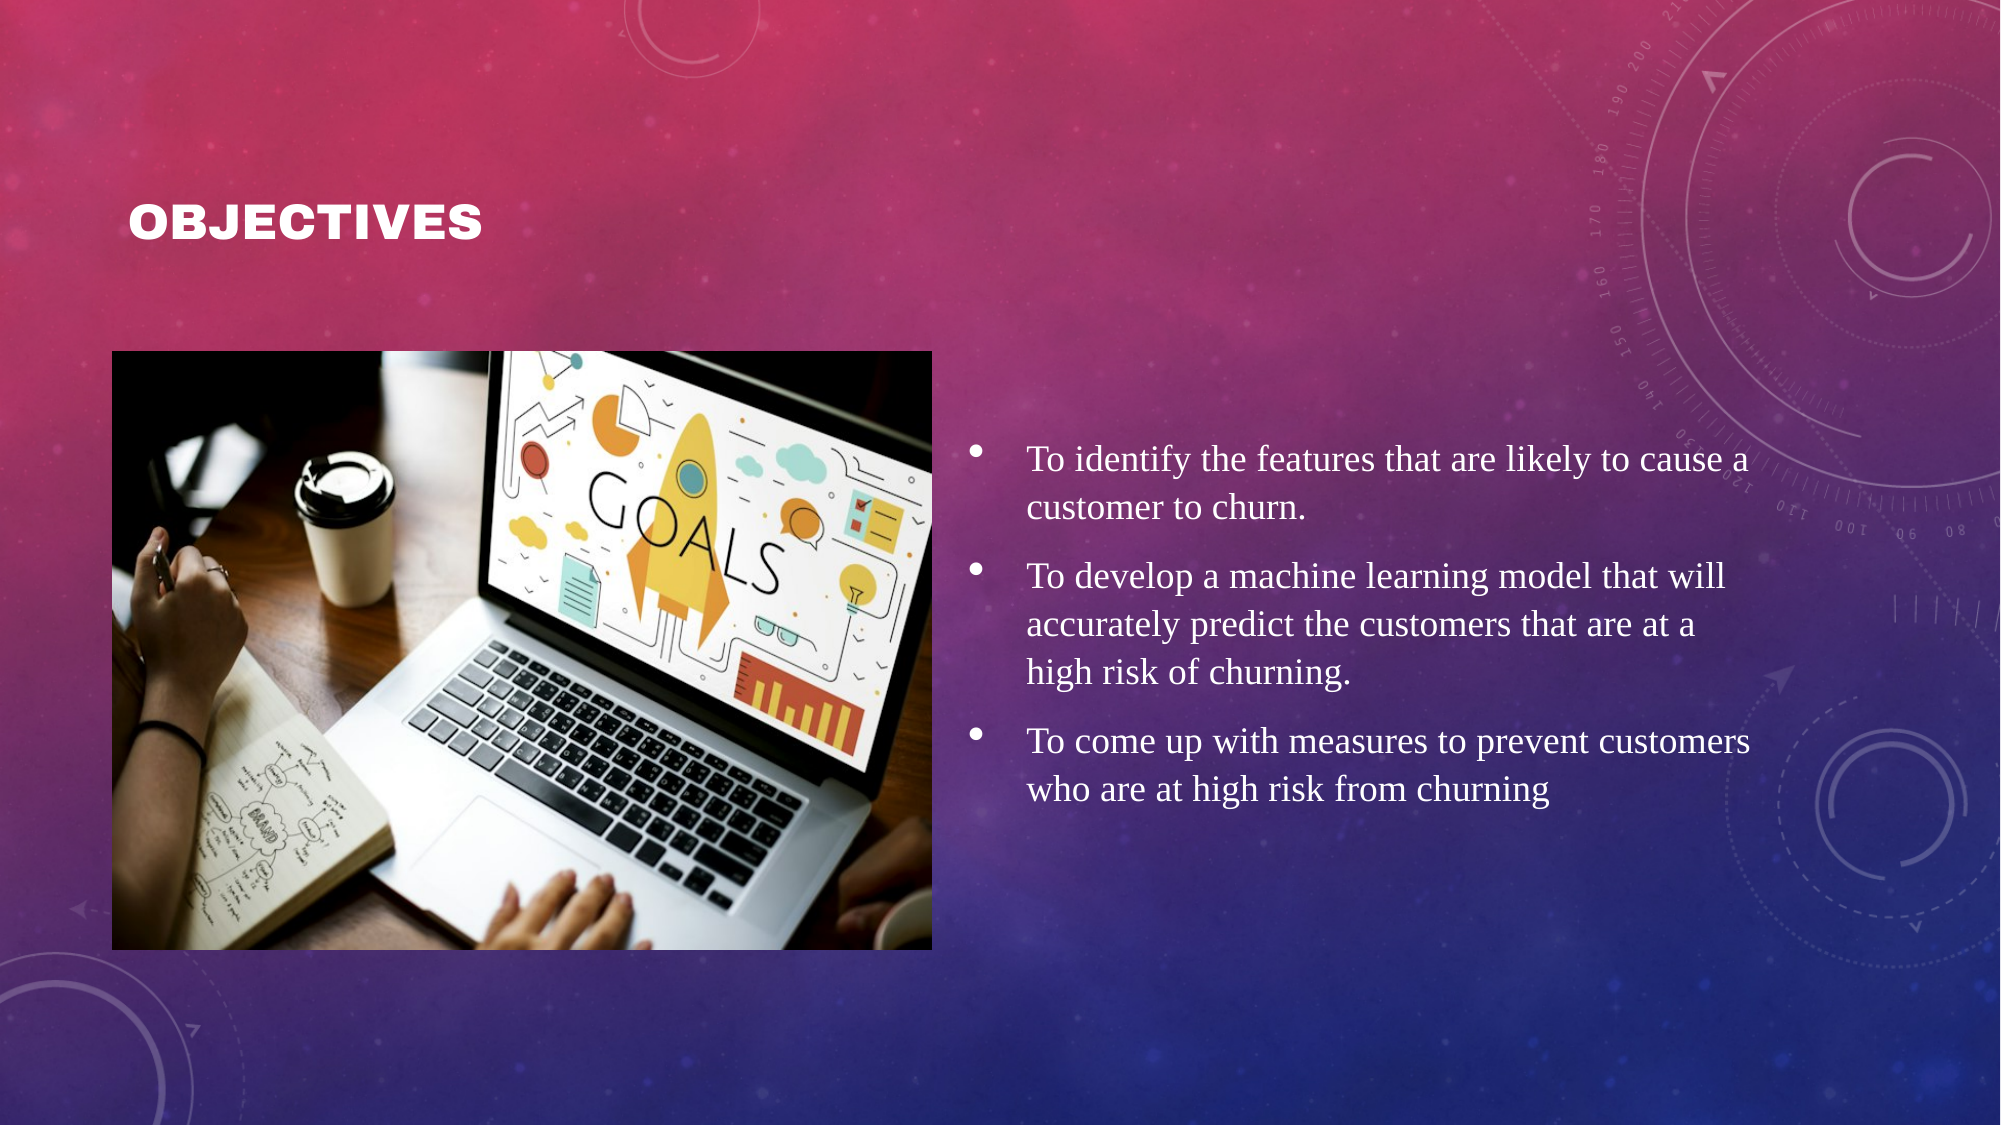

# objectives

[unsupported chart]

To identify the features that are likely to cause a customer to churn.
To develop a machine learning model that will accurately predict the customers that are at a high risk of churning.
To come up with measures to prevent customers who are at high risk from churning